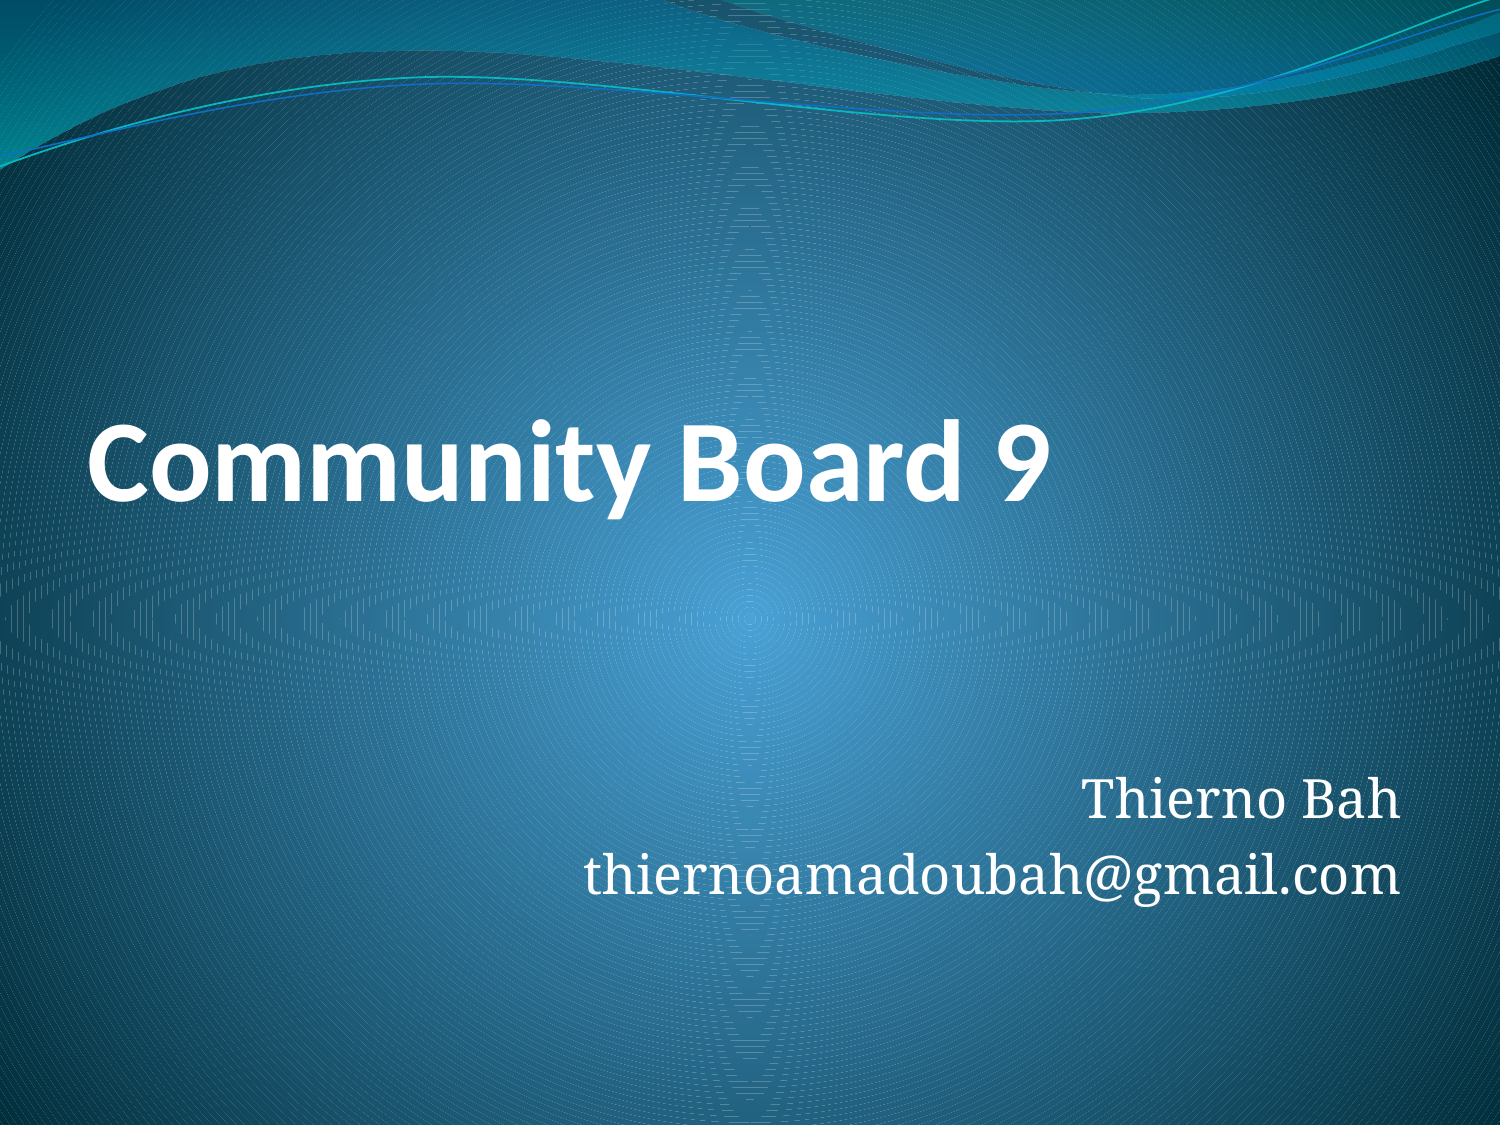

# Community Board 9

Thierno Bah
thiernoamadoubah@gmail.com